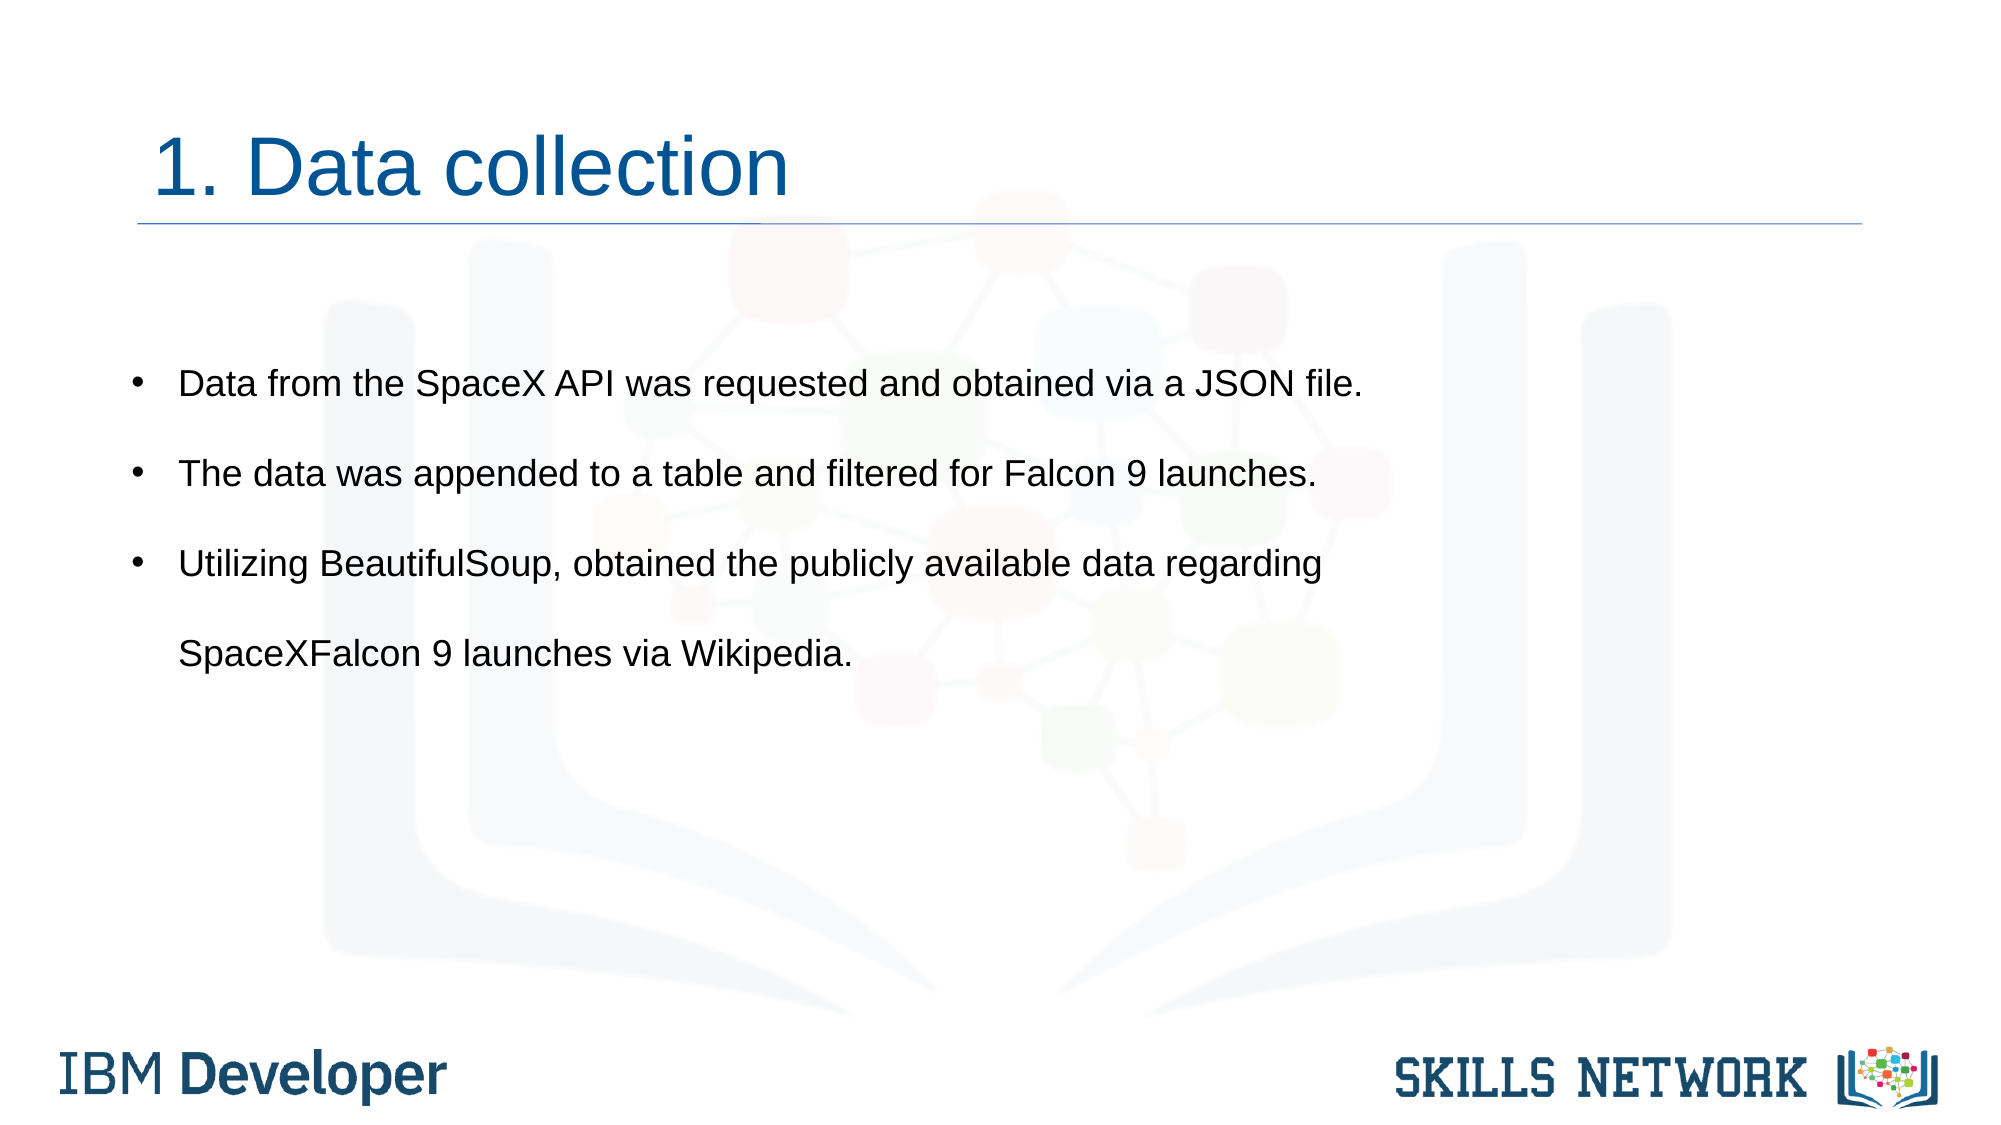

# 1. Data collection

Data from the SpaceX API was requested and obtained via a JSON file.
The data was appended to a table and filtered for Falcon 9 launches.
Utilizing BeautifulSoup, obtained the publicly available data regarding SpaceXFalcon 9 launches via Wikipedia.